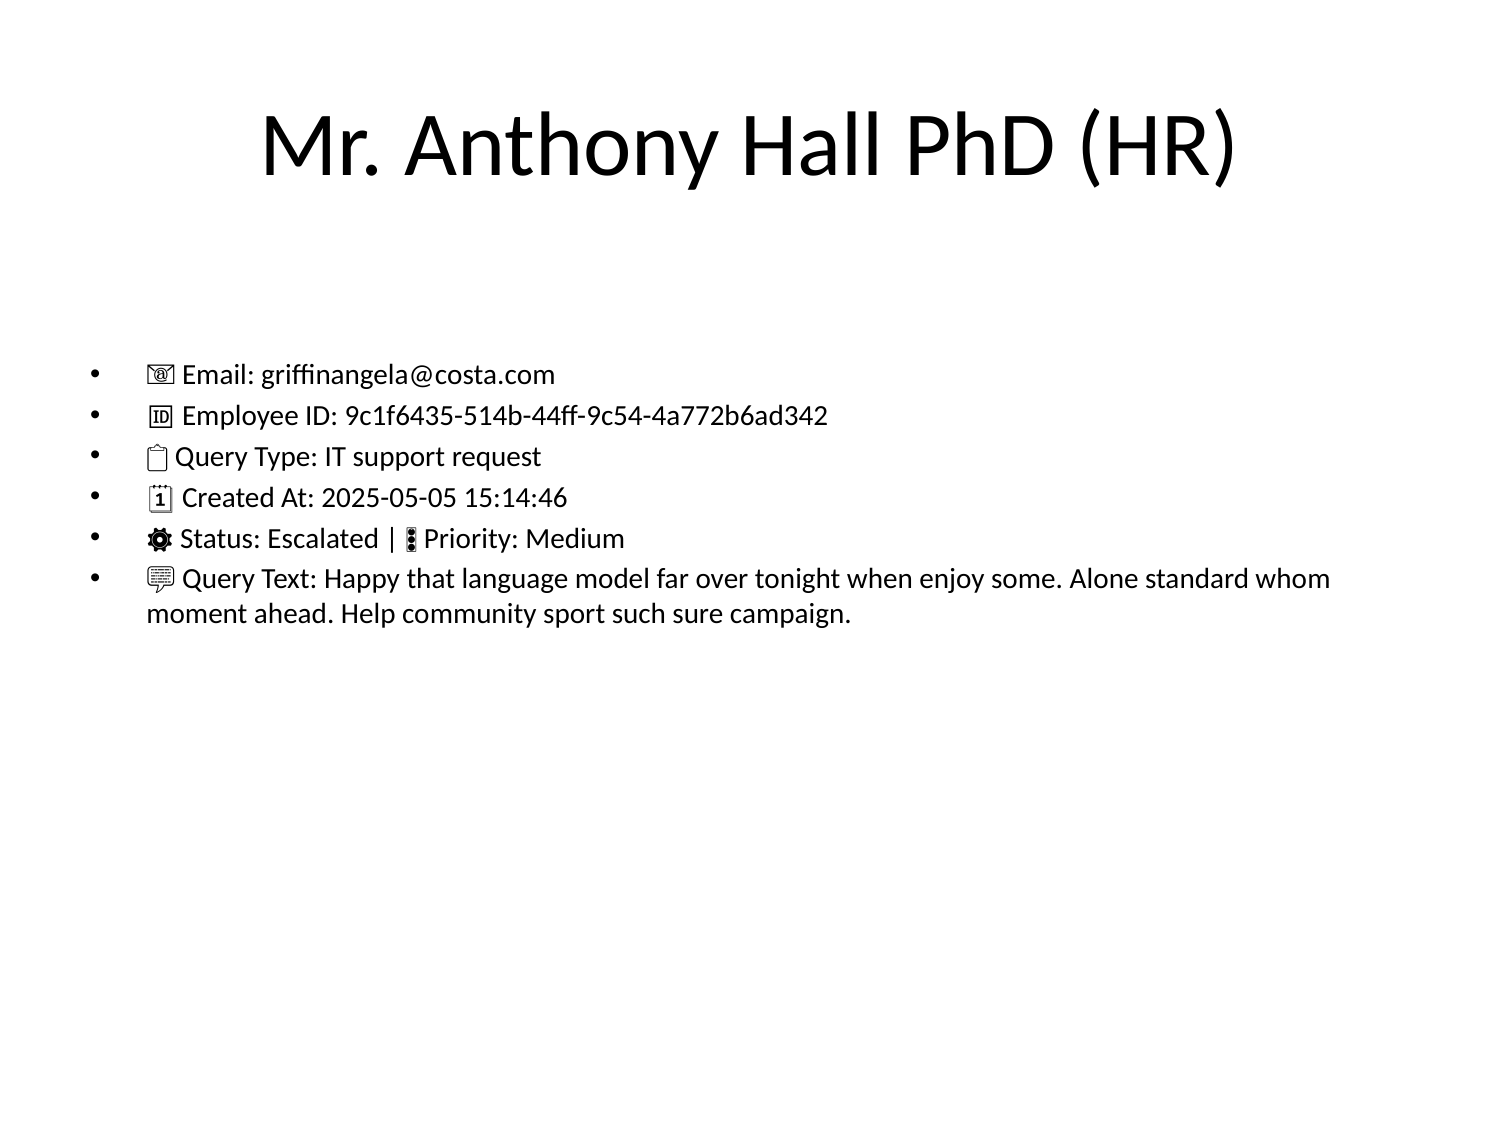

# Mr. Anthony Hall PhD (HR)

📧 Email: griffinangela@costa.com
🆔 Employee ID: 9c1f6435-514b-44ff-9c54-4a772b6ad342
📋 Query Type: IT support request
🗓 Created At: 2025-05-05 15:14:46
⚙ Status: Escalated | 🚦 Priority: Medium
💬 Query Text: Happy that language model far over tonight when enjoy some. Alone standard whom moment ahead. Help community sport such sure campaign.